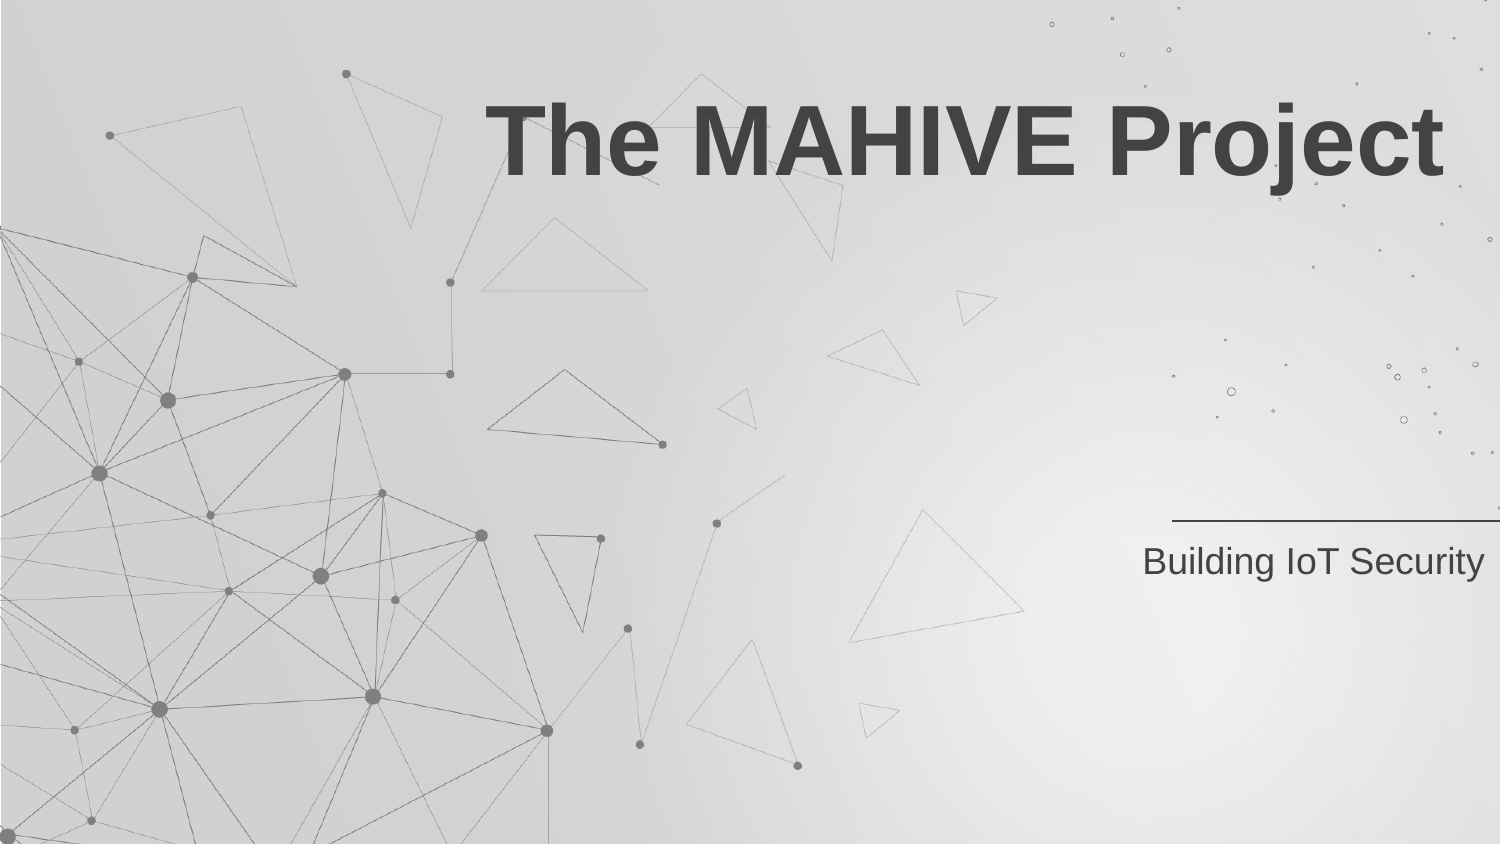

# The MAHIVE Project
Building IoT Security